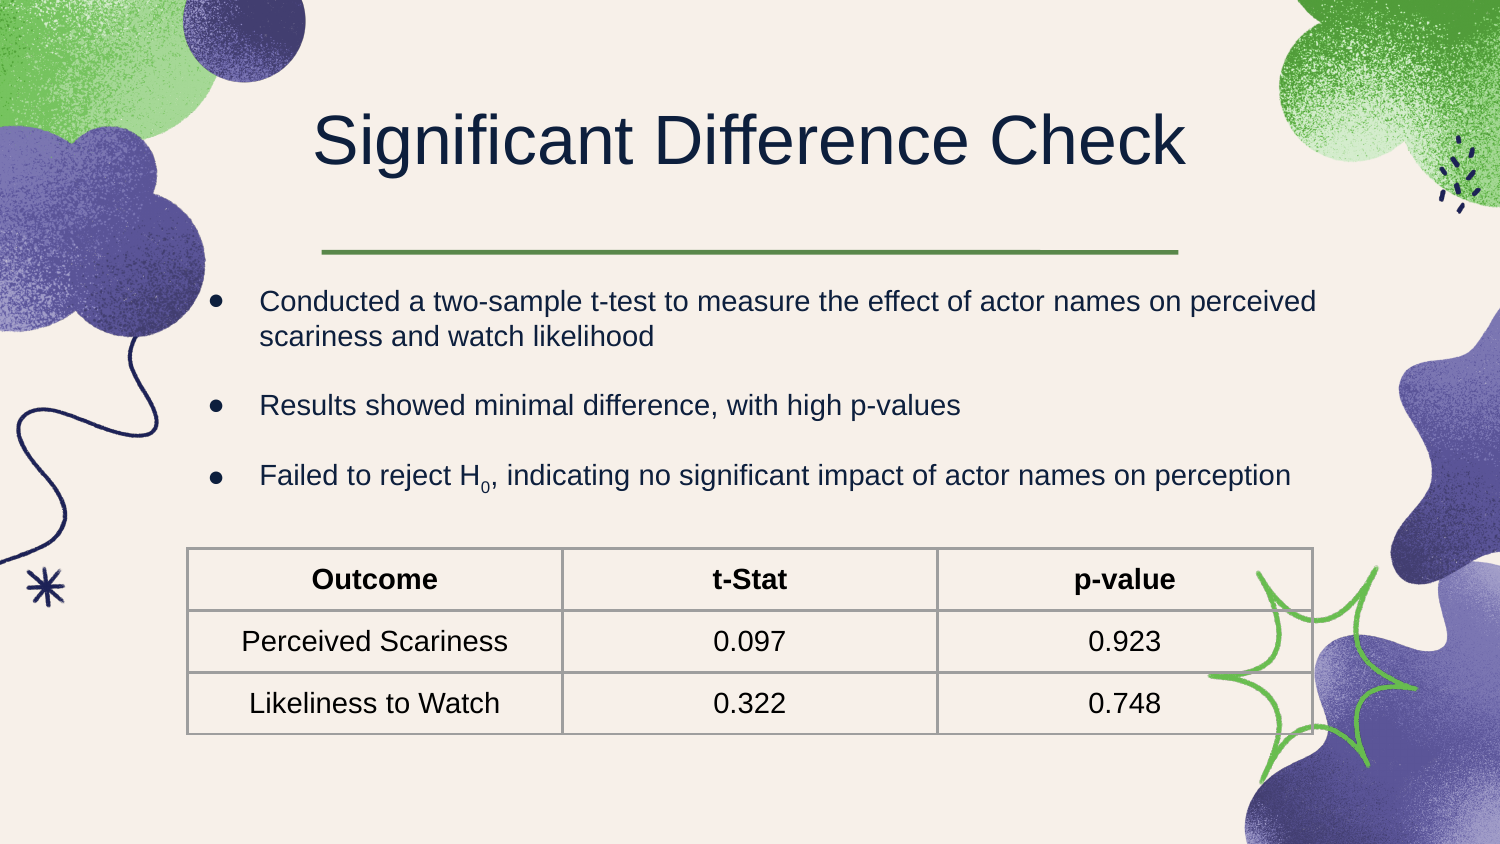

Significant Difference Check
Conducted a two-sample t-test to measure the effect of actor names on perceived scariness and watch likelihood

Results showed minimal difference, with high p-values

Failed to reject H0, indicating no significant impact of actor names on perception

| Outcome | t-Stat | p-value |
| --- | --- | --- |
| Perceived Scariness | 0.097 | 0.923 |
| Likeliness to Watch | 0.322 | 0.748 |